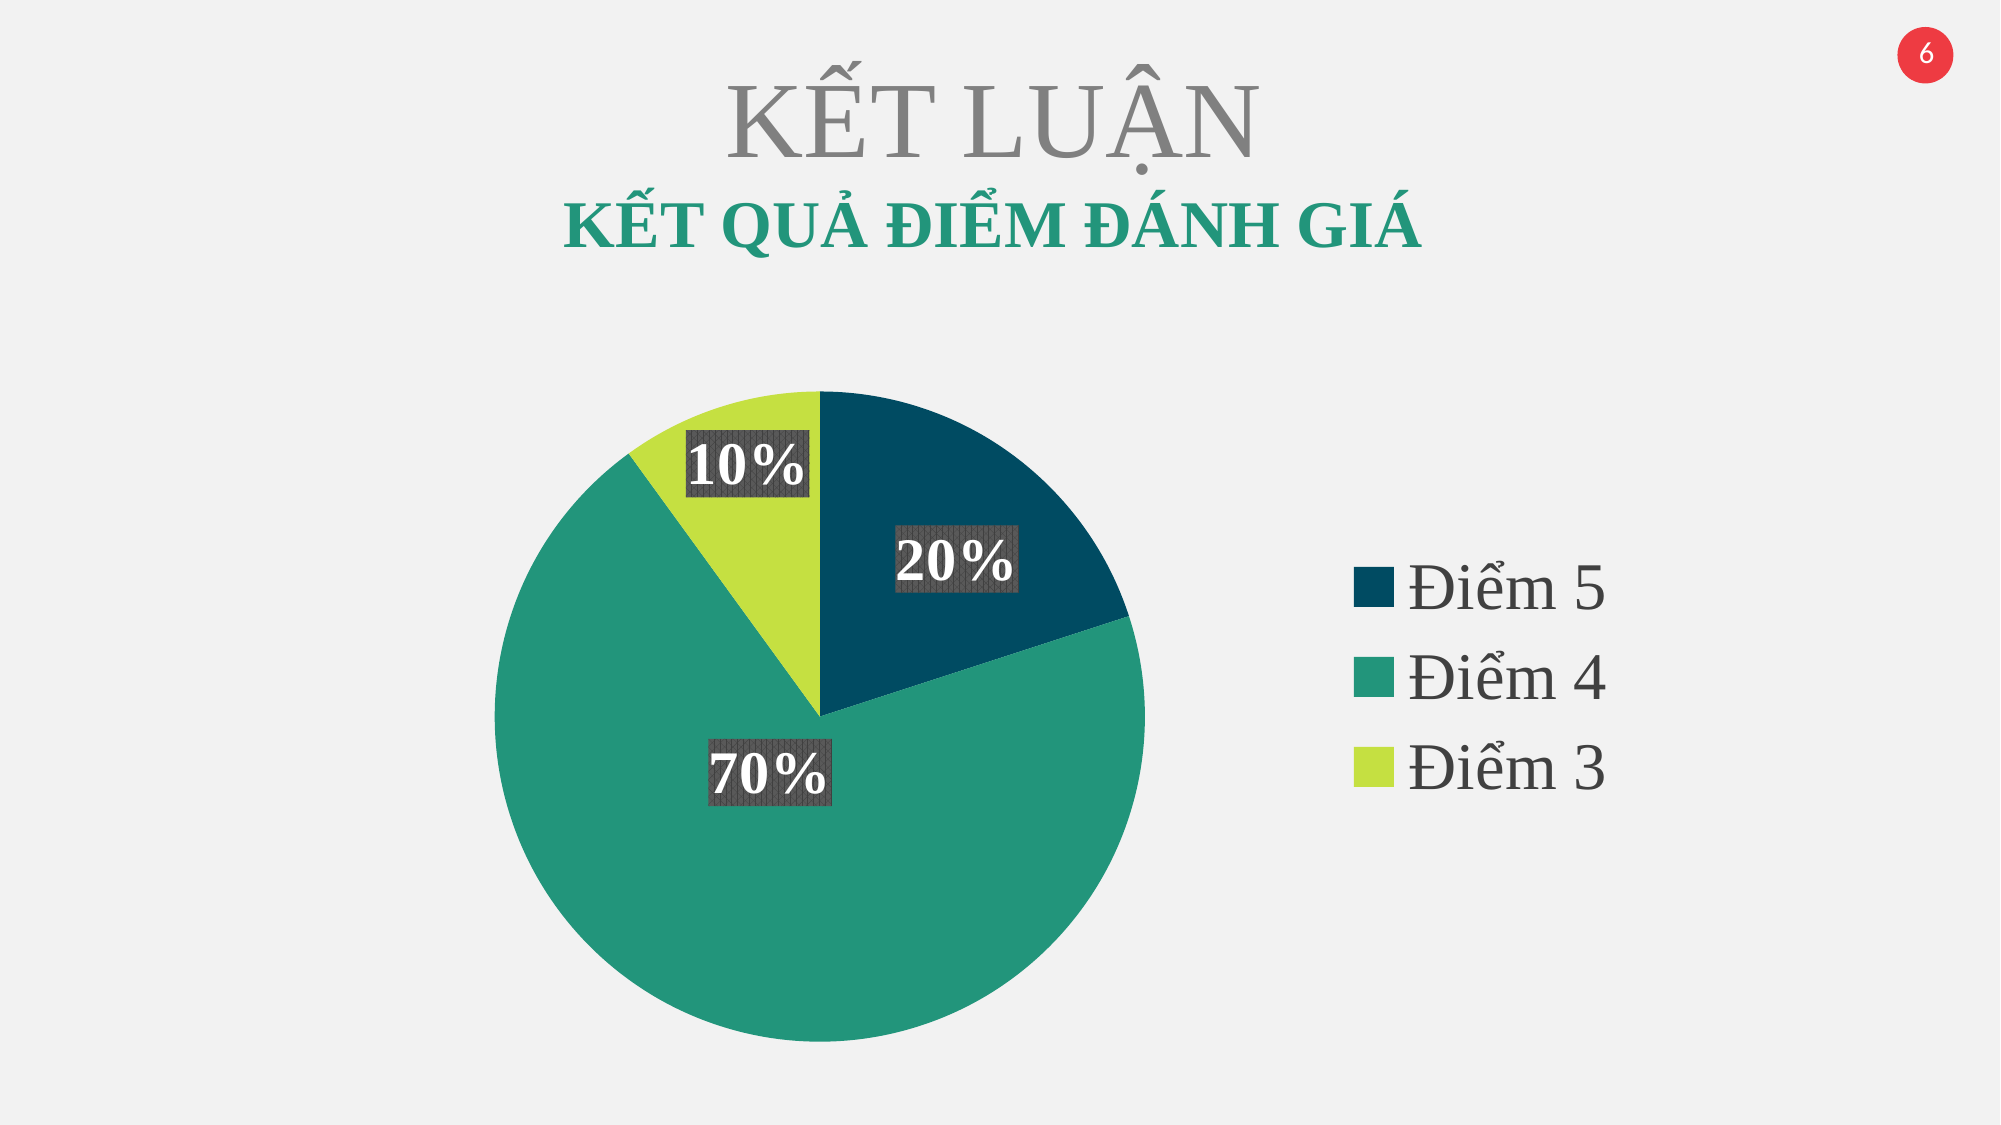

KẾT LUẬN
KẾT QUẢ ĐIỂM ĐÁNH GIÁ

### Chart

| Category | Điểm đánh giá |
|---|---|
| Điểm 5 | 6.0 |
| Điểm 4 | 21.0 |
| Điểm 3 | 3.0 |